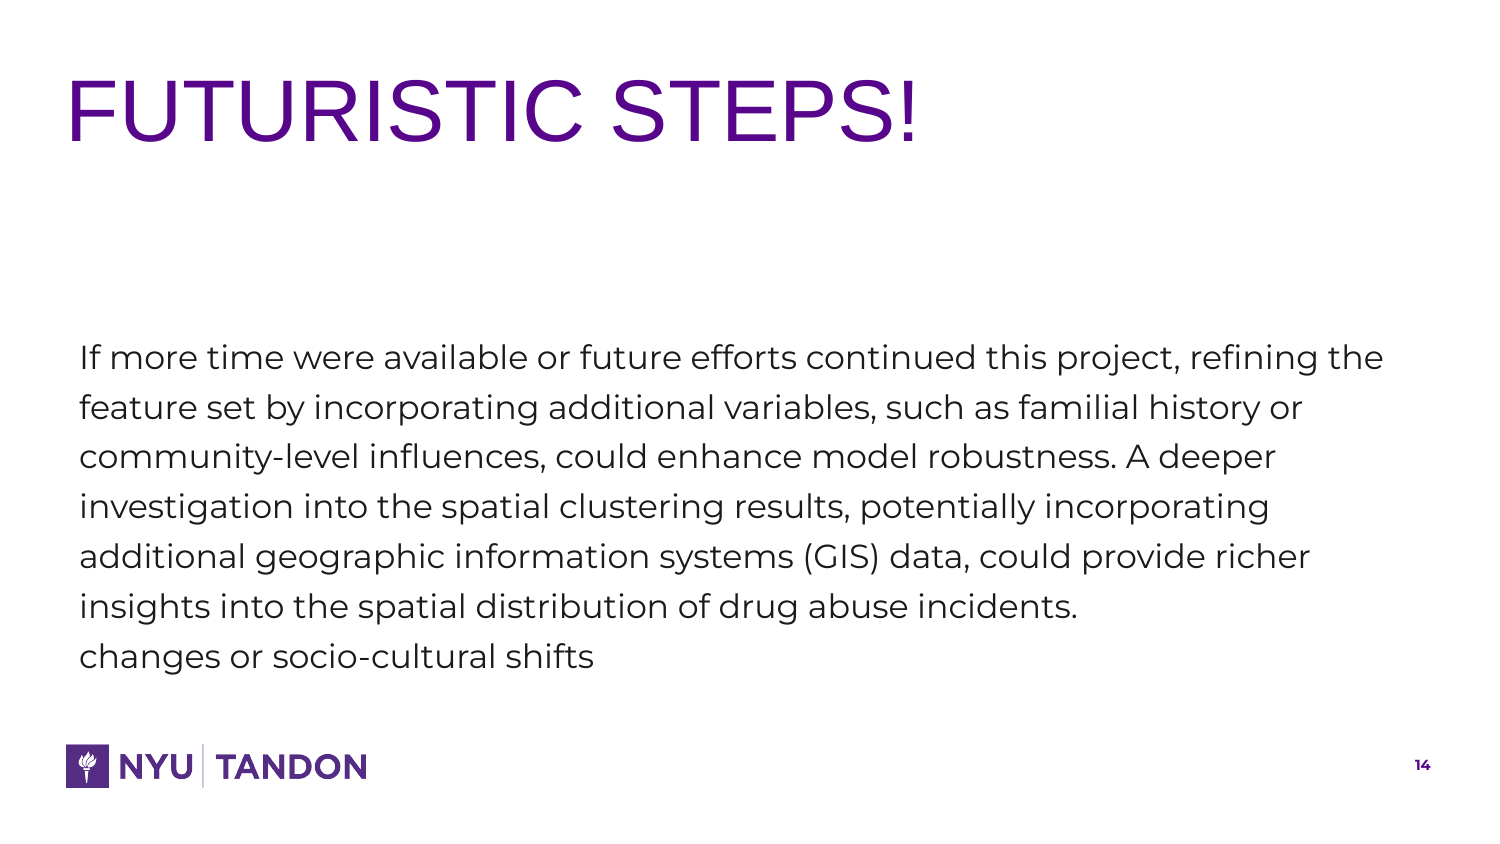

# FUTURISTIC STEPS!
If more time were available or future efforts continued this project, refining the feature set by incorporating additional variables, such as familial history or community-level influences, could enhance model robustness. A deeper investigation into the spatial clustering results, potentially incorporating additional geographic information systems (GIS) data, could provide richer insights into the spatial distribution of drug abuse incidents.
changes or socio-cultural shifts, significantly alter drug abuse dynamics.